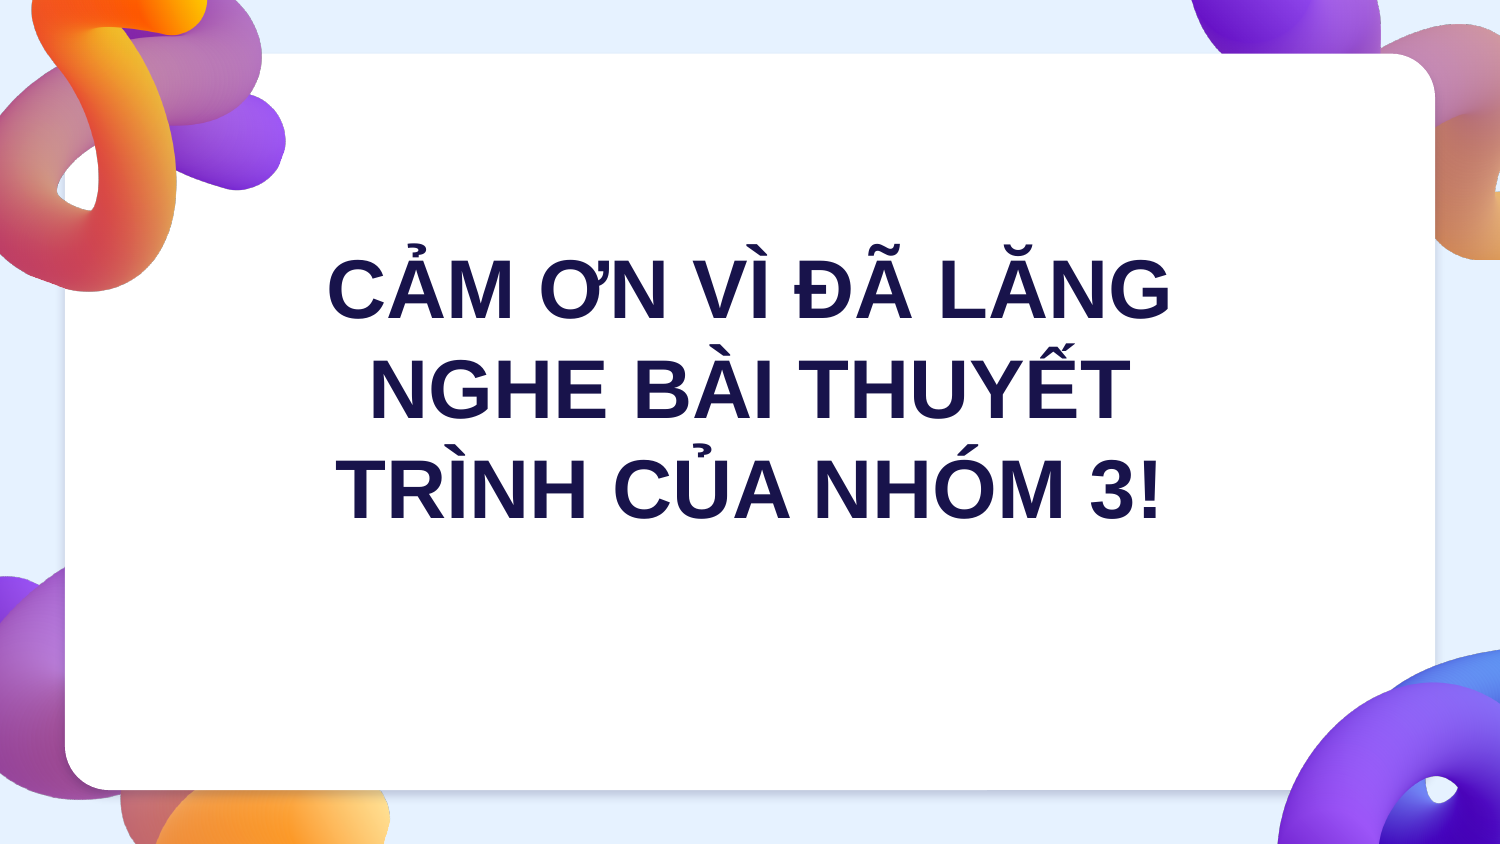

# CẢM ƠN VÌ ĐÃ LĂNG NGHE BÀI THUYẾT TRÌNH CỦA NHÓM 3!